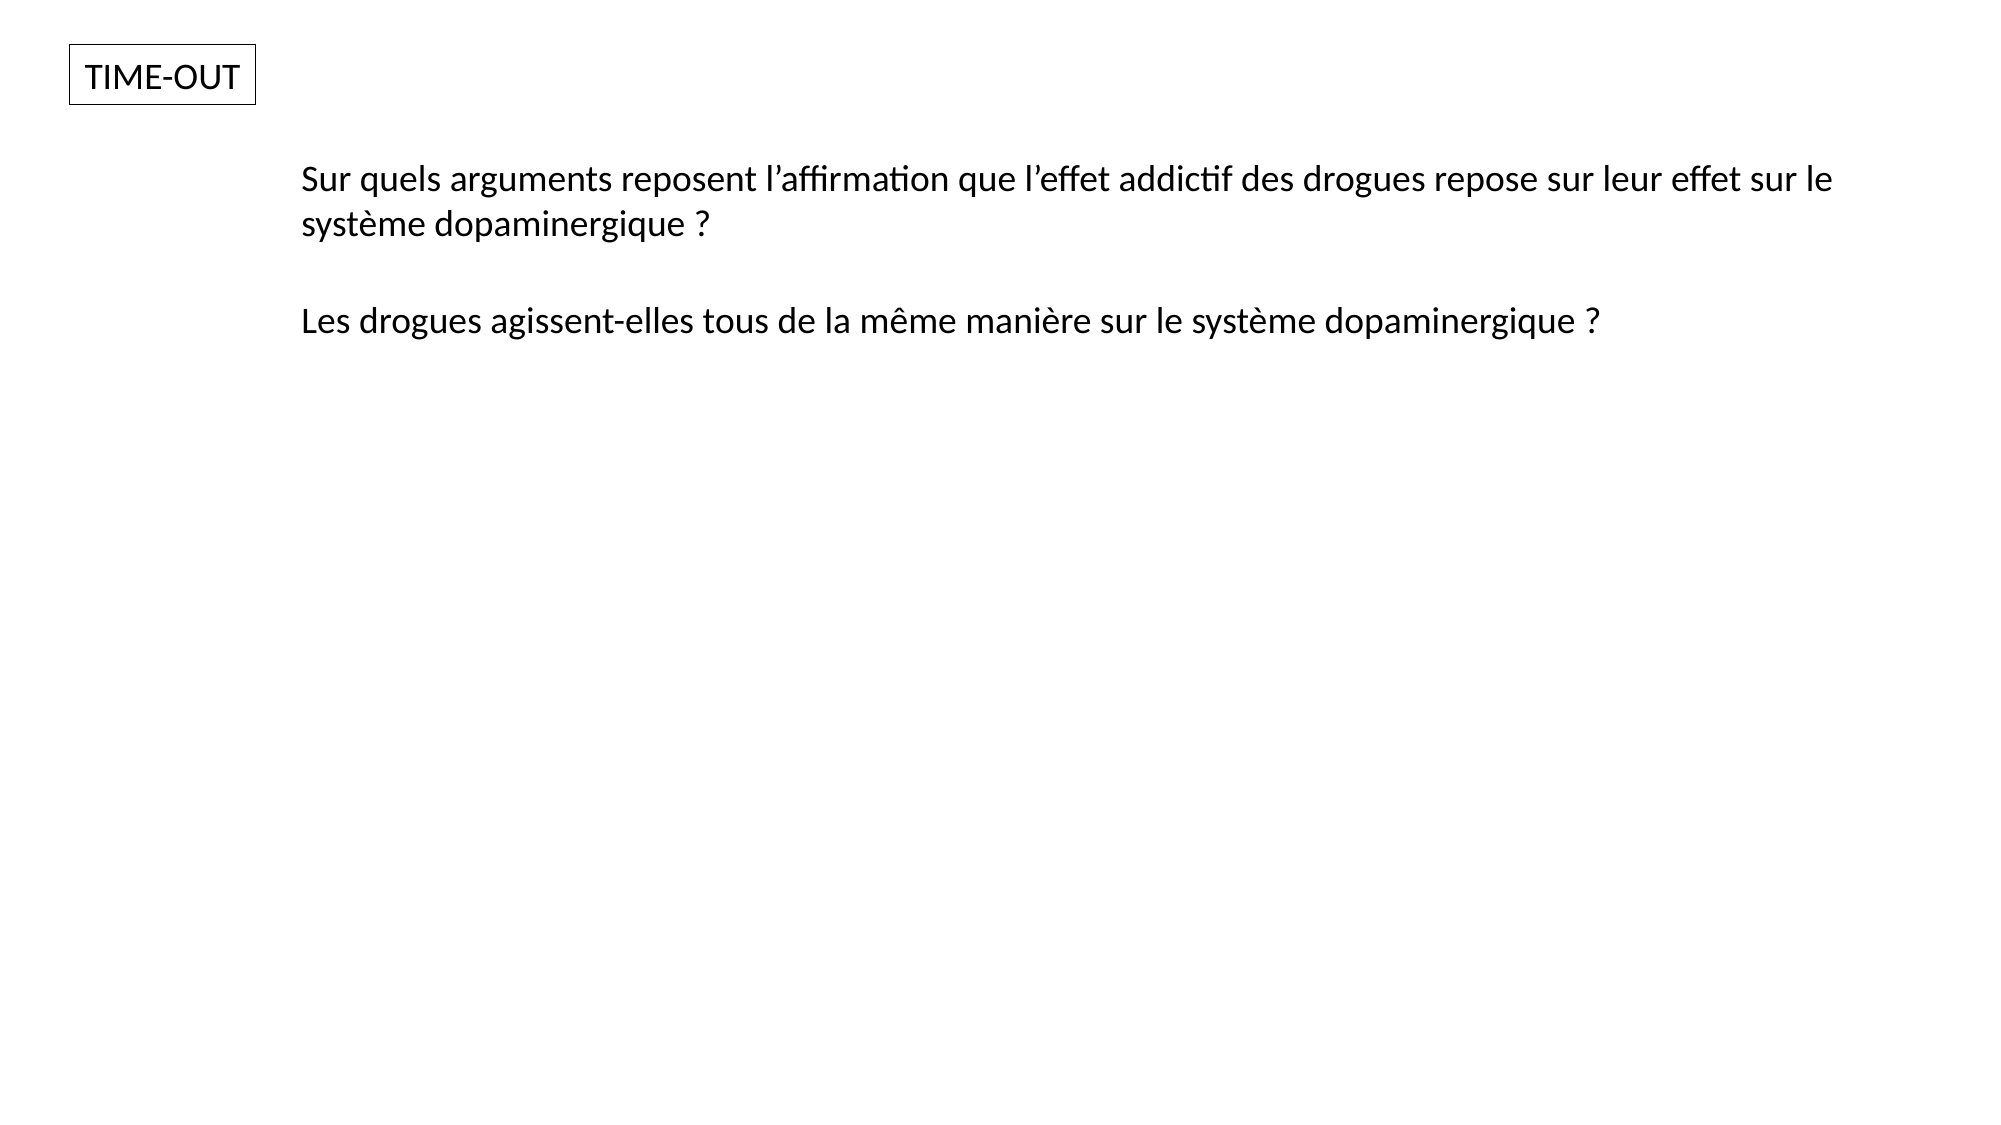

TIME-OUT
Sur quels arguments reposent l’affirmation que l’effet addictif des drogues repose sur leur effet sur le système dopaminergique ?
Les drogues agissent-elles tous de la même manière sur le système dopaminergique ?